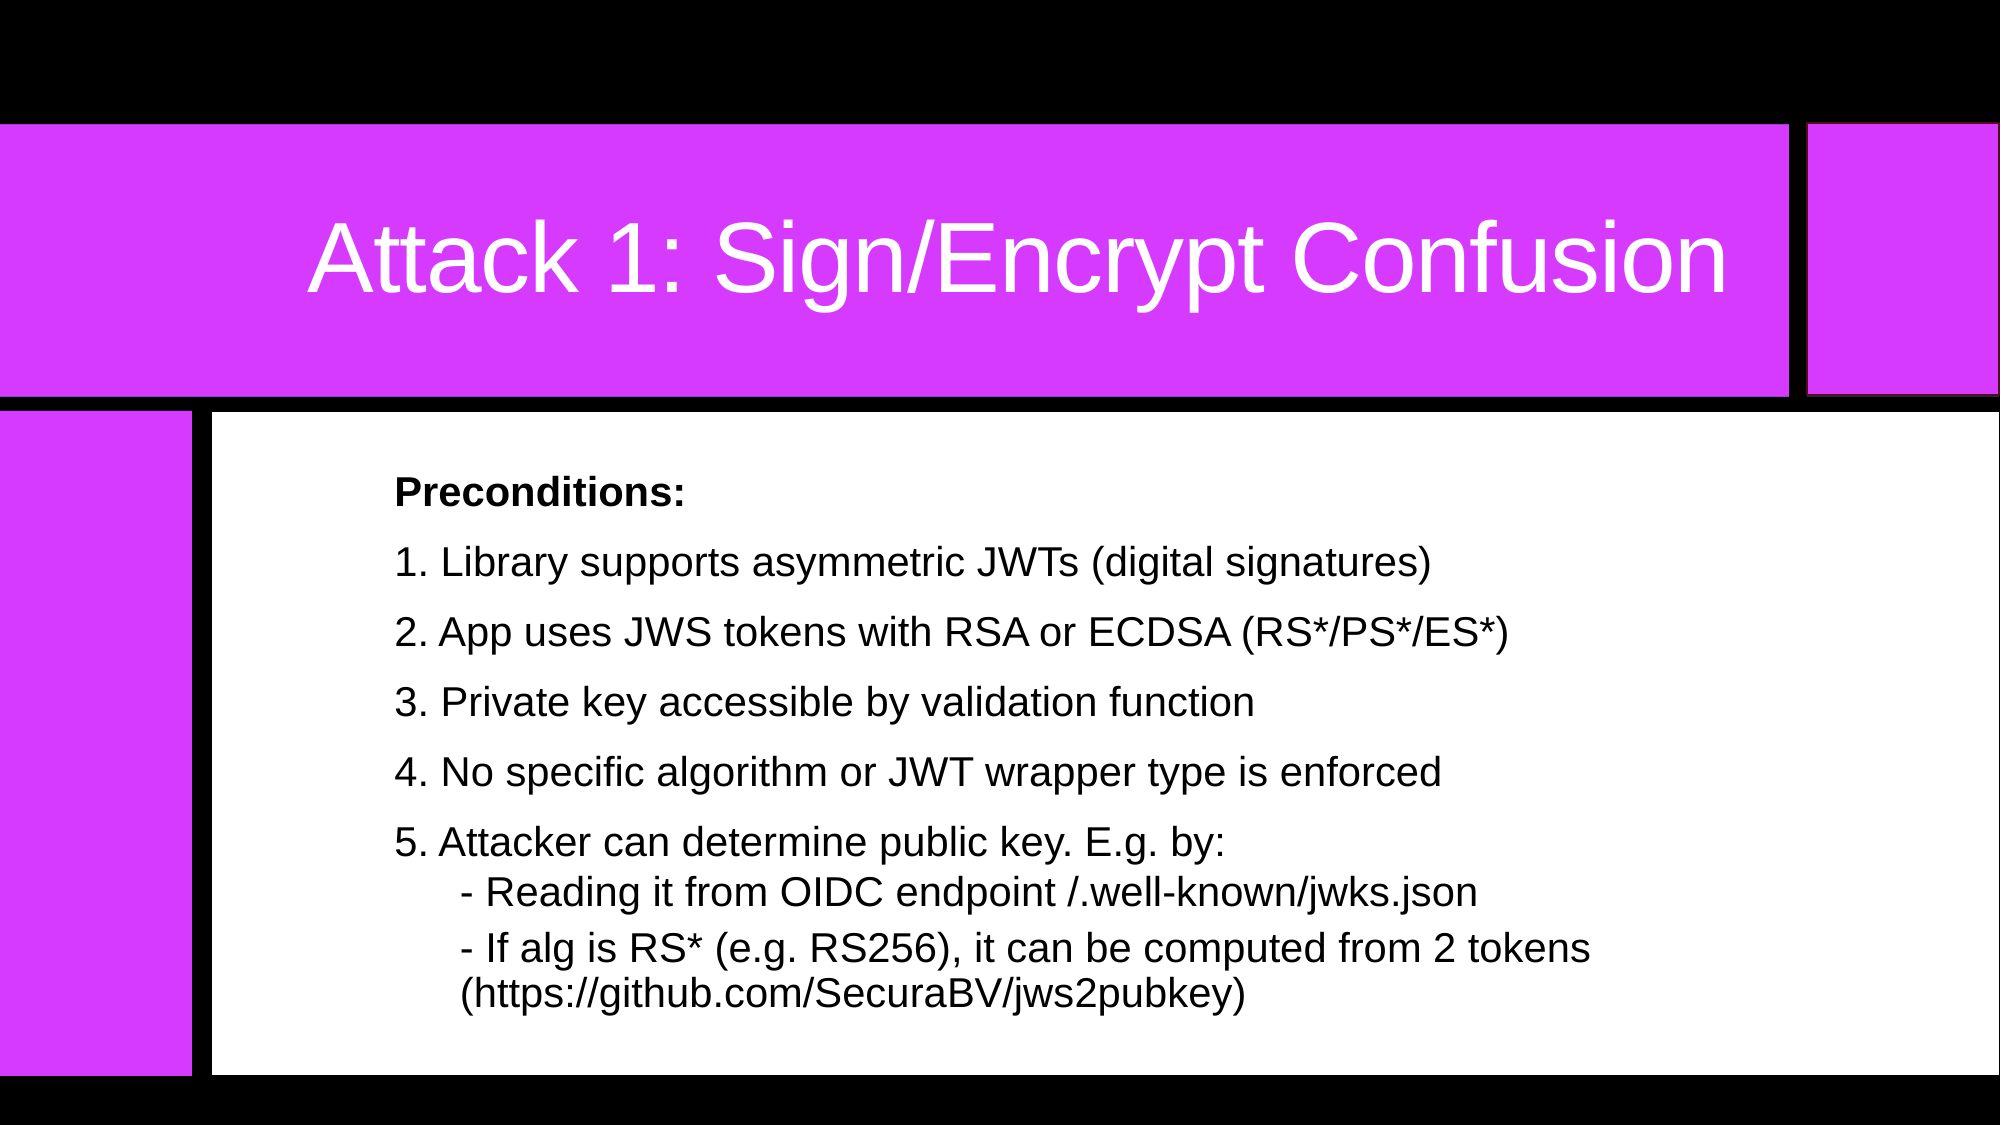

# Attack 1: Sign/Encrypt Confusion

Preconditions:
1. Library supports asymmetric JWTs (digital signatures)
2. App uses JWS tokens with RSA or ECDSA (RS*/PS*/ES*)
3. Private key accessible by validation function
4. No specific algorithm or JWT wrapper type is enforced
5. Attacker can determine public key. E.g. by:
- Reading it from OIDC endpoint /.well-known/jwks.json
- If alg is RS* (e.g. RS256), it can be computed from 2 tokens (https://github.com/SecuraBV/jws2pubkey)